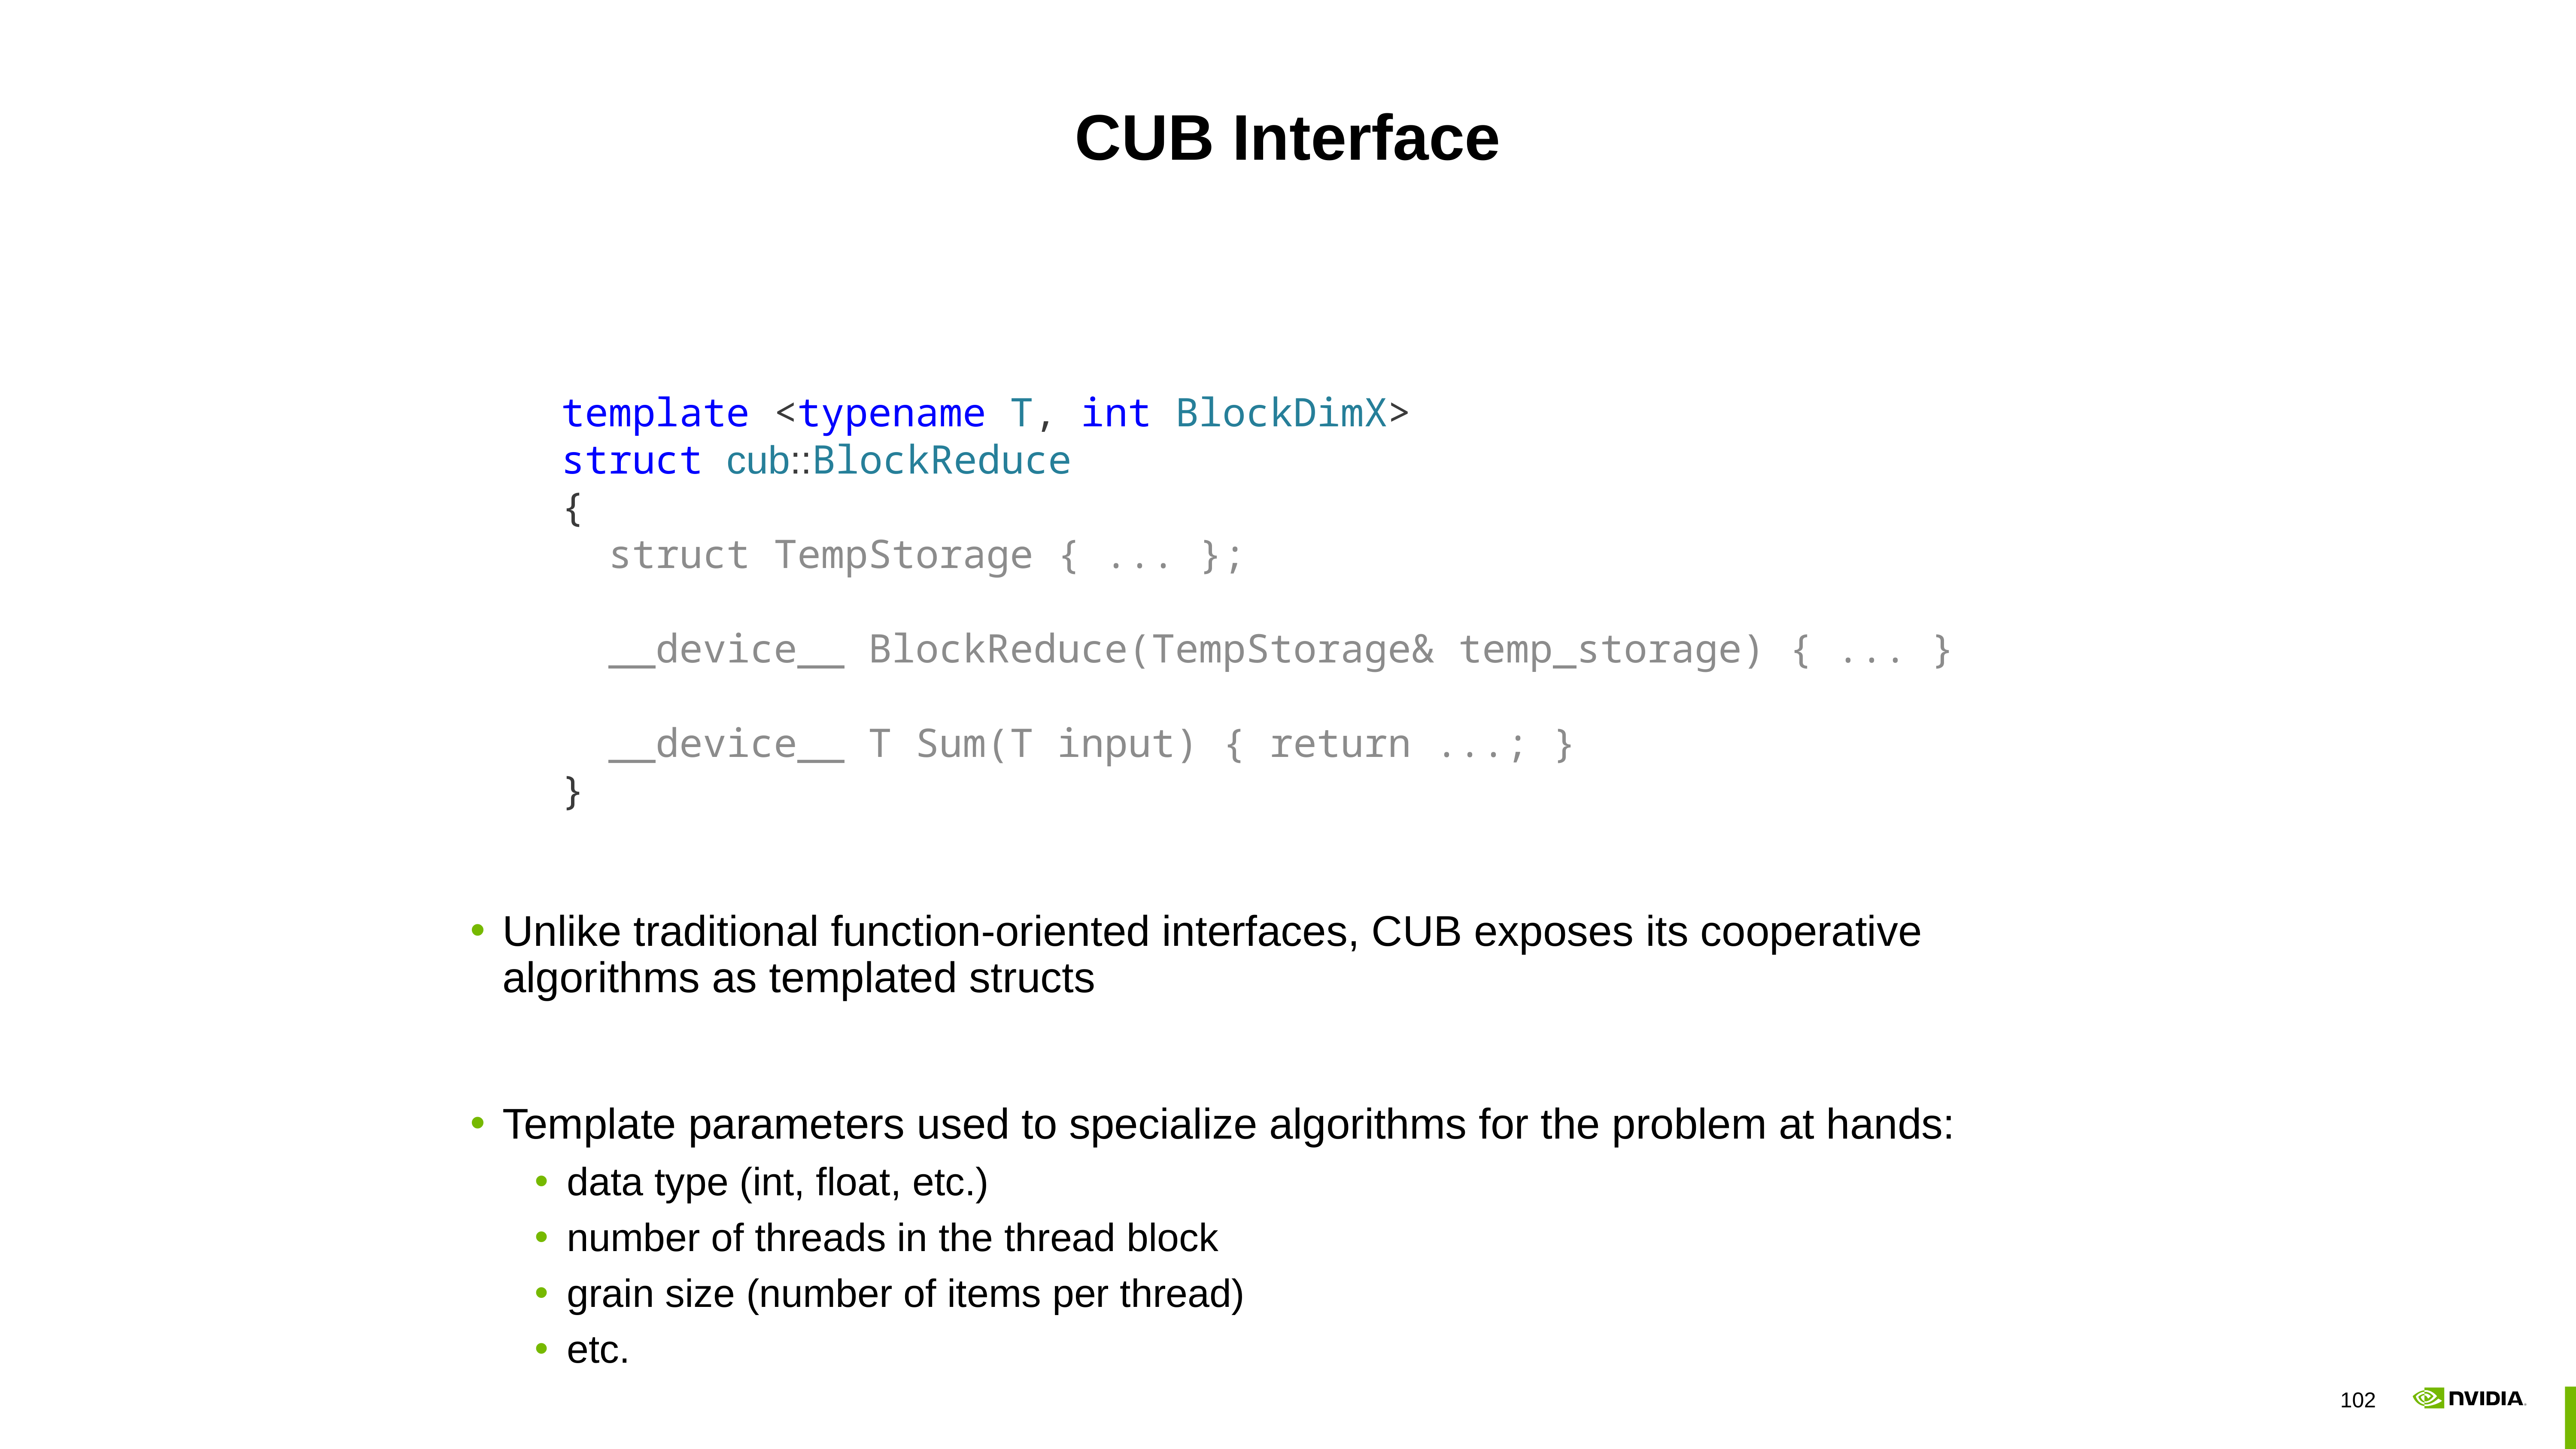

# CUB Interface
template <typename T, int BlockDimX>
struct cub::BlockReduce
{
  struct TempStorage { ... };

  __device__ BlockReduce(TempStorage& temp_storage) { ... }

  __device__ T Sum(T input) { return ...; }
}
Unlike traditional function-oriented interfaces, CUB exposes its cooperative algorithms as templated structs

Template parameters used to specialize algorithms for the problem at hands:
data type (int, float, etc.)
number of threads in the thread block
grain size (number of items per thread)
etc.